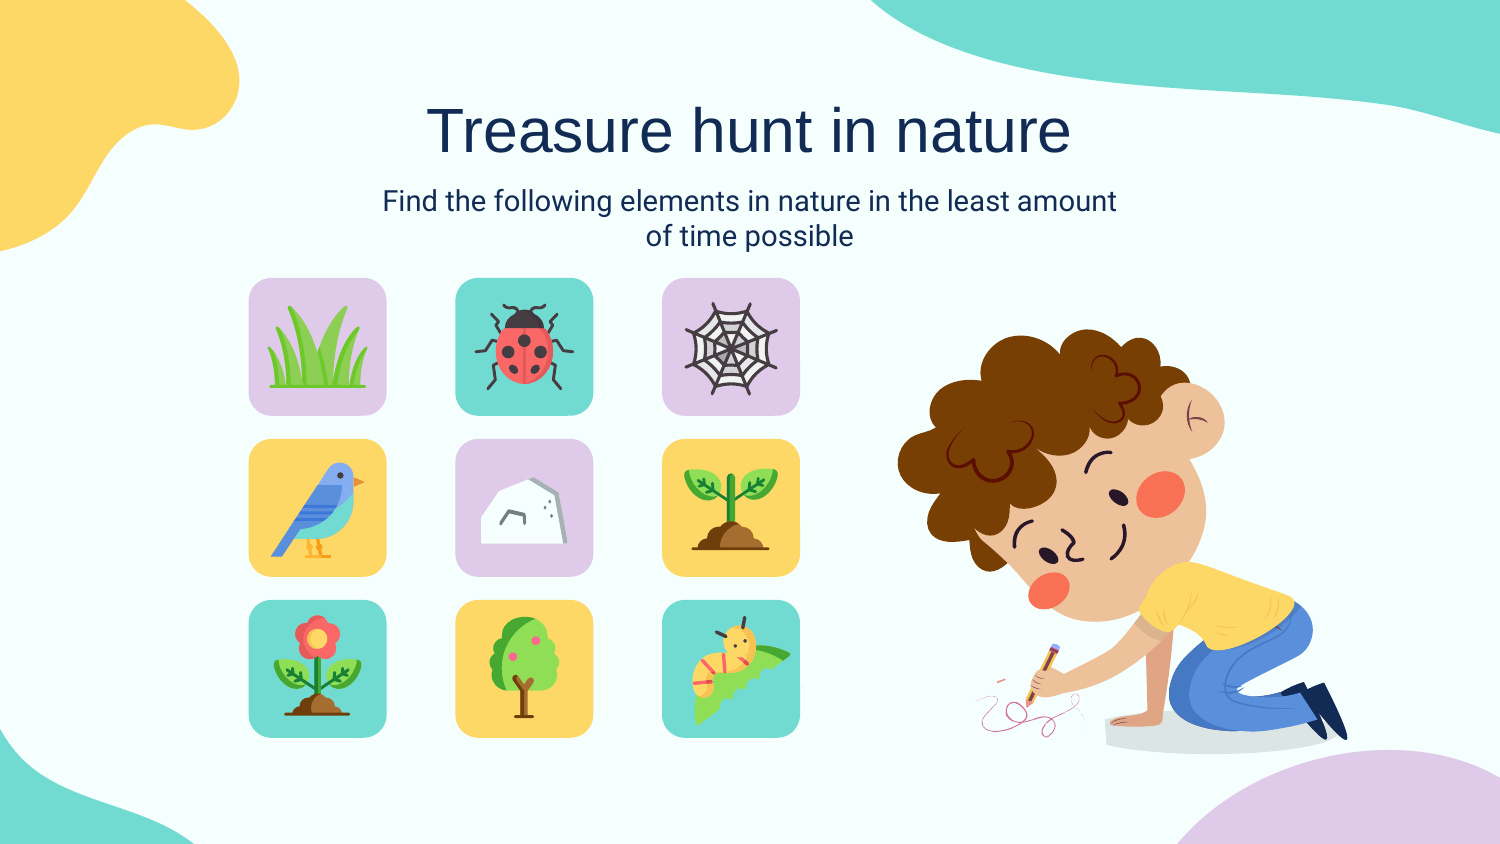

# Treasure hunt in nature
Find the following elements in nature in the least amount of time possible